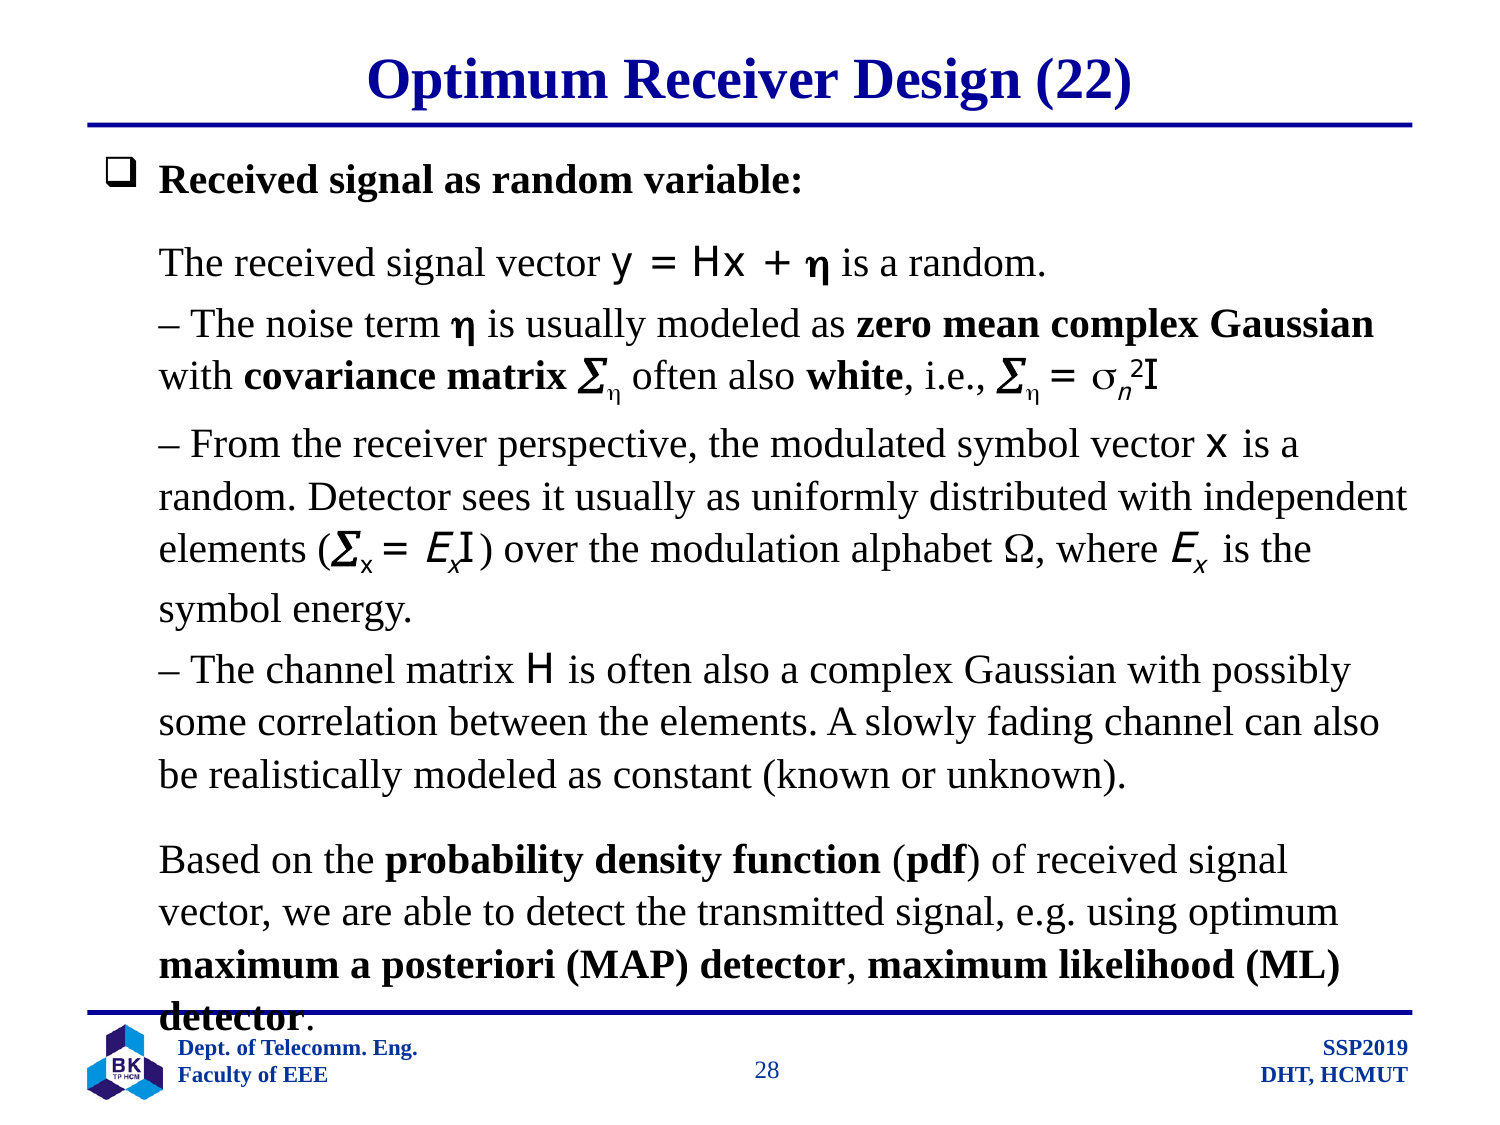

# Optimum Receiver Design (22)
Received signal as random variable:

	The received signal vector y = Hx + η is a random.
	– The noise term η is usually modeled as zero mean complex Gaussian with covariance matrix ∑η often also white, i.e., ∑η = σn2I
	– From the receiver perspective, the modulated symbol vector x is a random. Detector sees it usually as uniformly distributed with independent elements (∑x = ExI) over the modulation alphabet Ω, where Ex  is the symbol energy.
	– The channel matrix H is often also a complex Gaussian with possibly some correlation between the elements. A slowly fading channel can also be realistically modeled as constant (known or unknown).

	Based on the probability density function (pdf) of received signal vector, we are able to detect the transmitted signal, e.g. using optimum maximum a posteriori (MAP) detector, maximum likelihood (ML) detector.
		  28